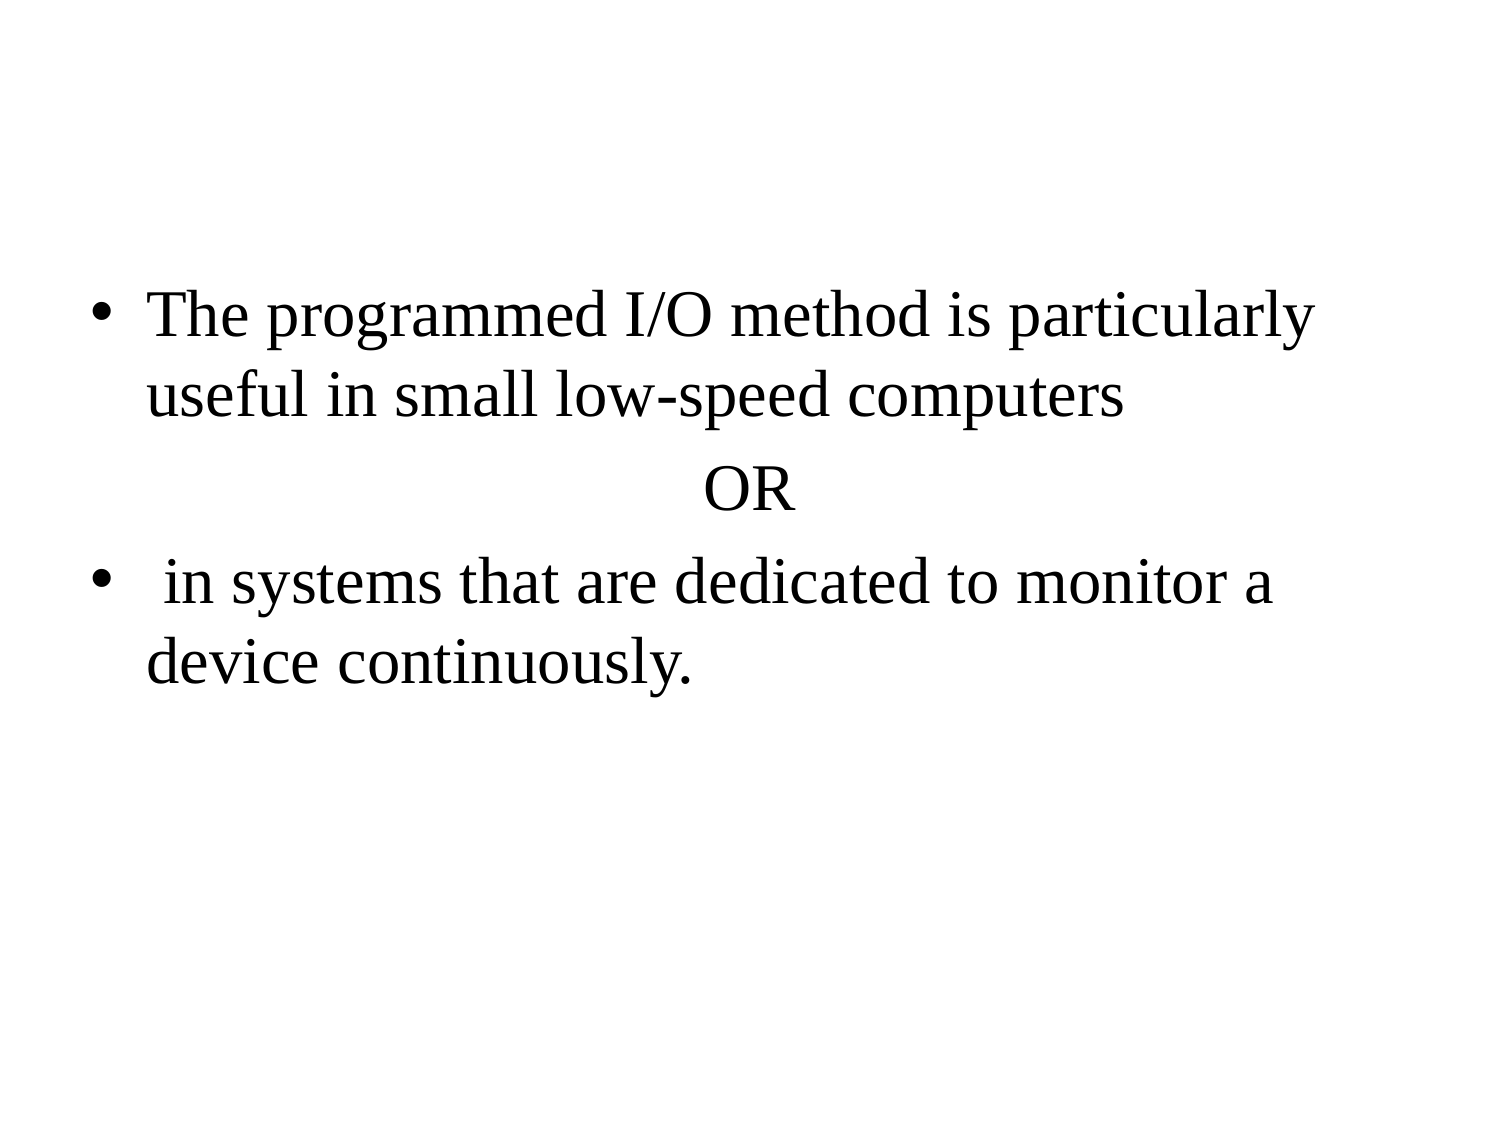

#
The programmed I/O method is particularly useful in small low-speed computers
OR
 in systems that are dedicated to monitor a device continuously.